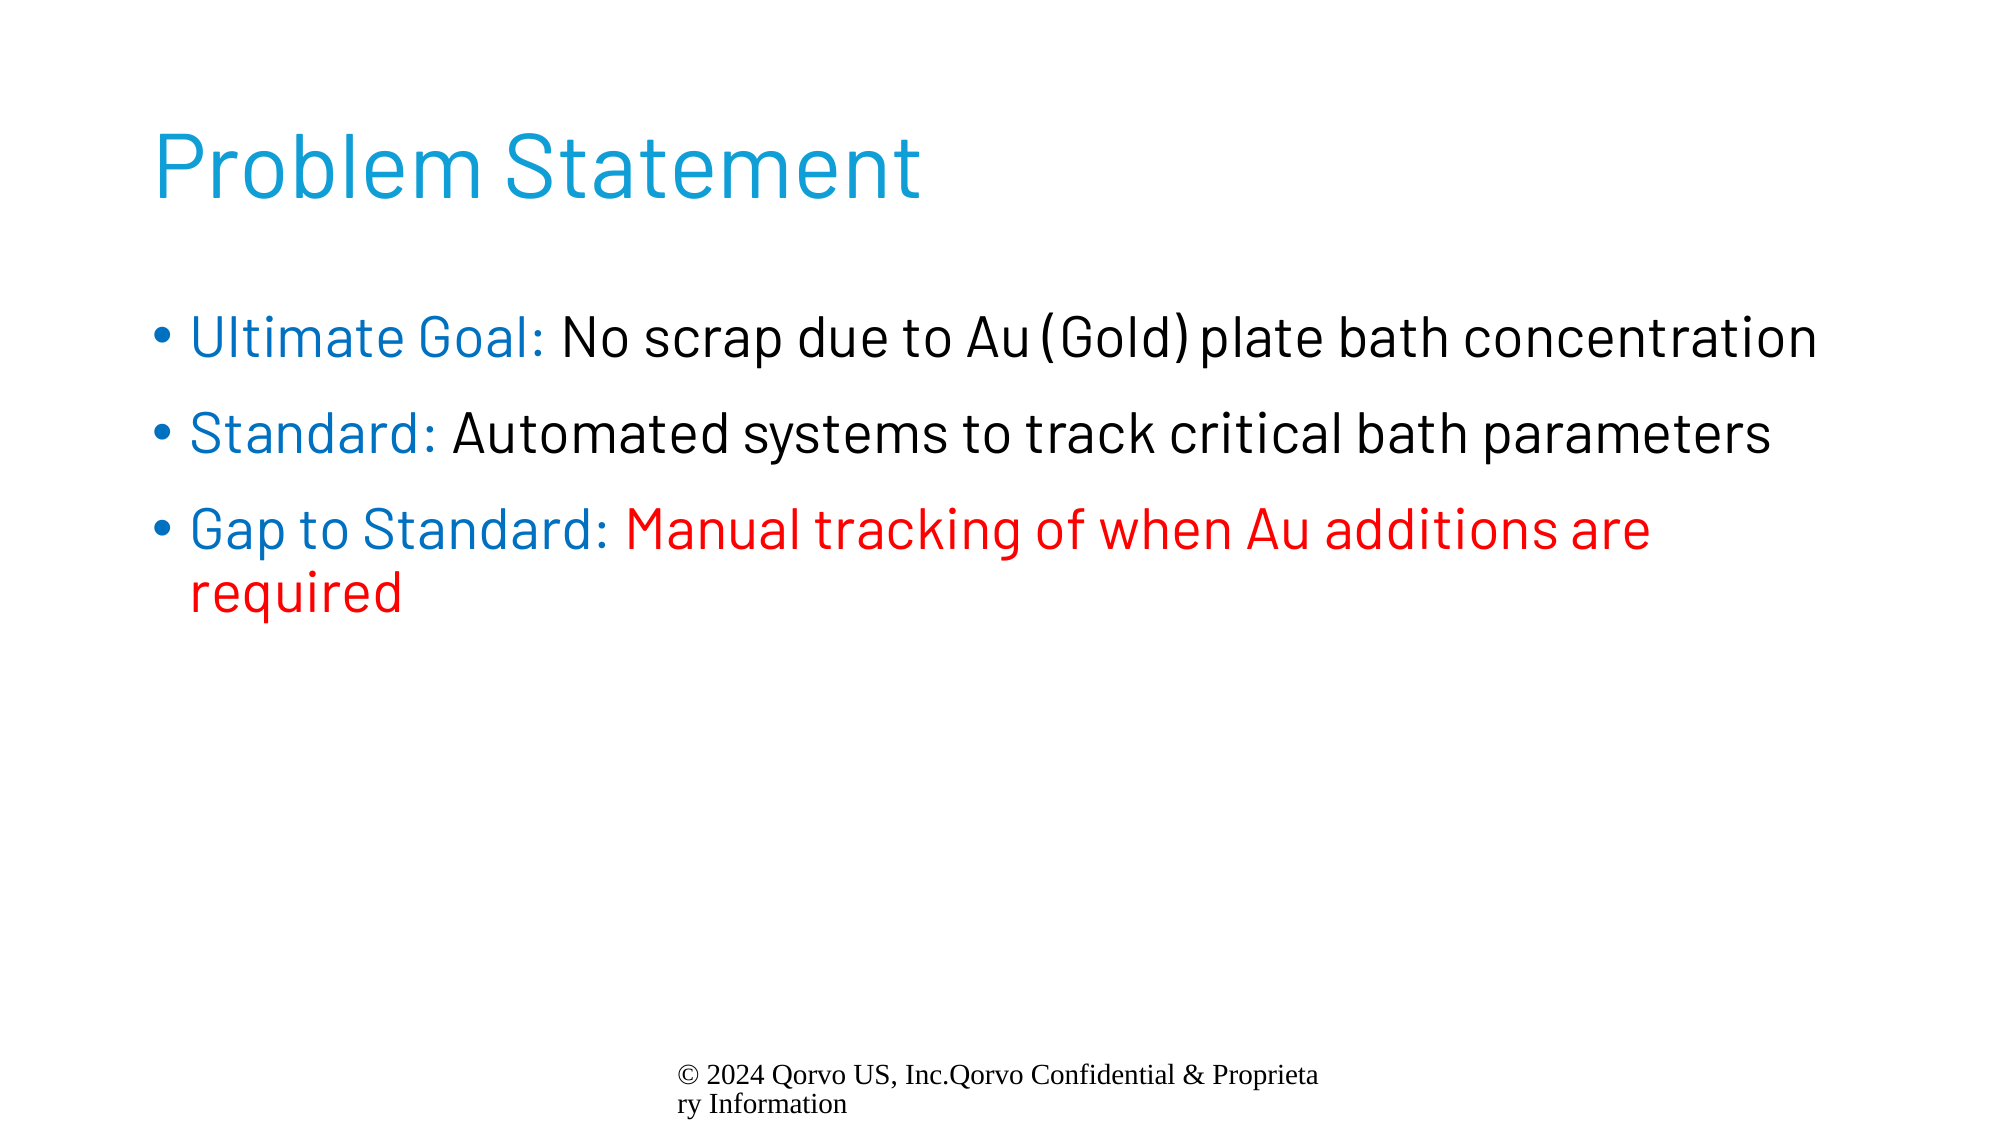

# Problem Statement
Ultimate Goal: No scrap due to Au (Gold) plate bath concentration
Standard: Automated systems to track critical bath parameters
Gap to Standard: Manual tracking of when Au additions are required

© 2024 Qorvo US, Inc.
Qorvo Confidential & Proprietary Information